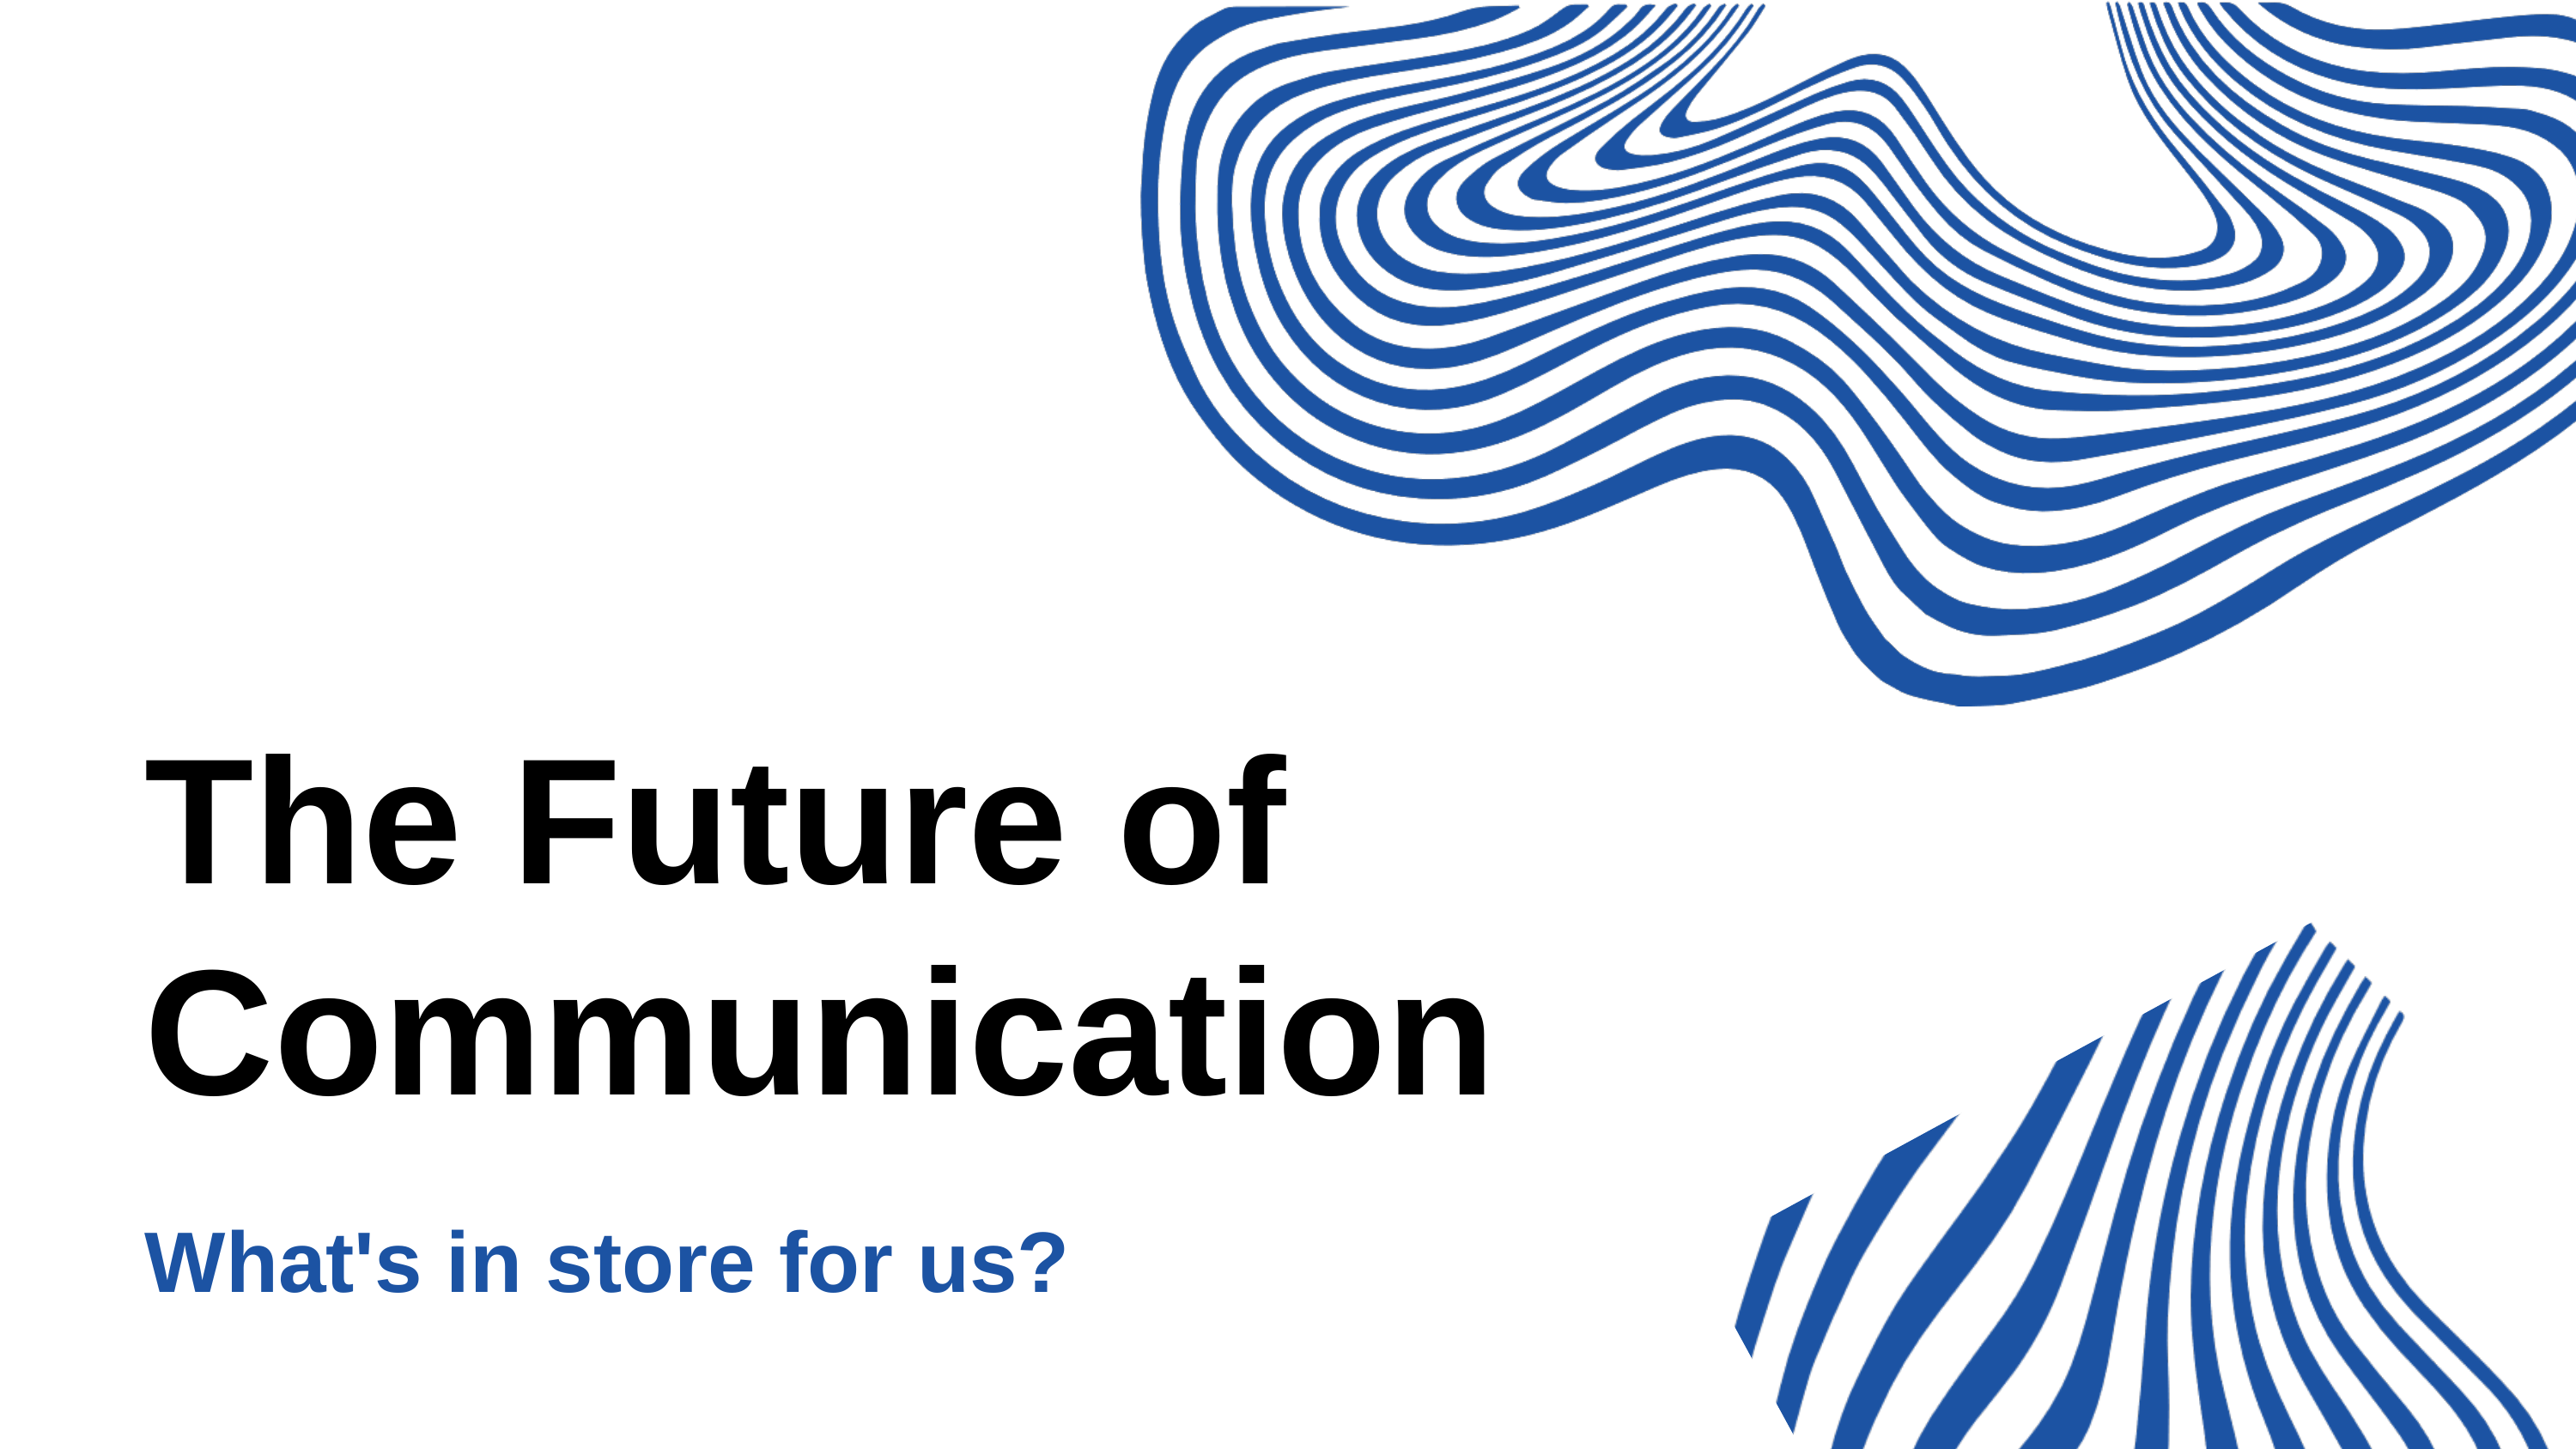

The Future of Communication

What's in store for us?